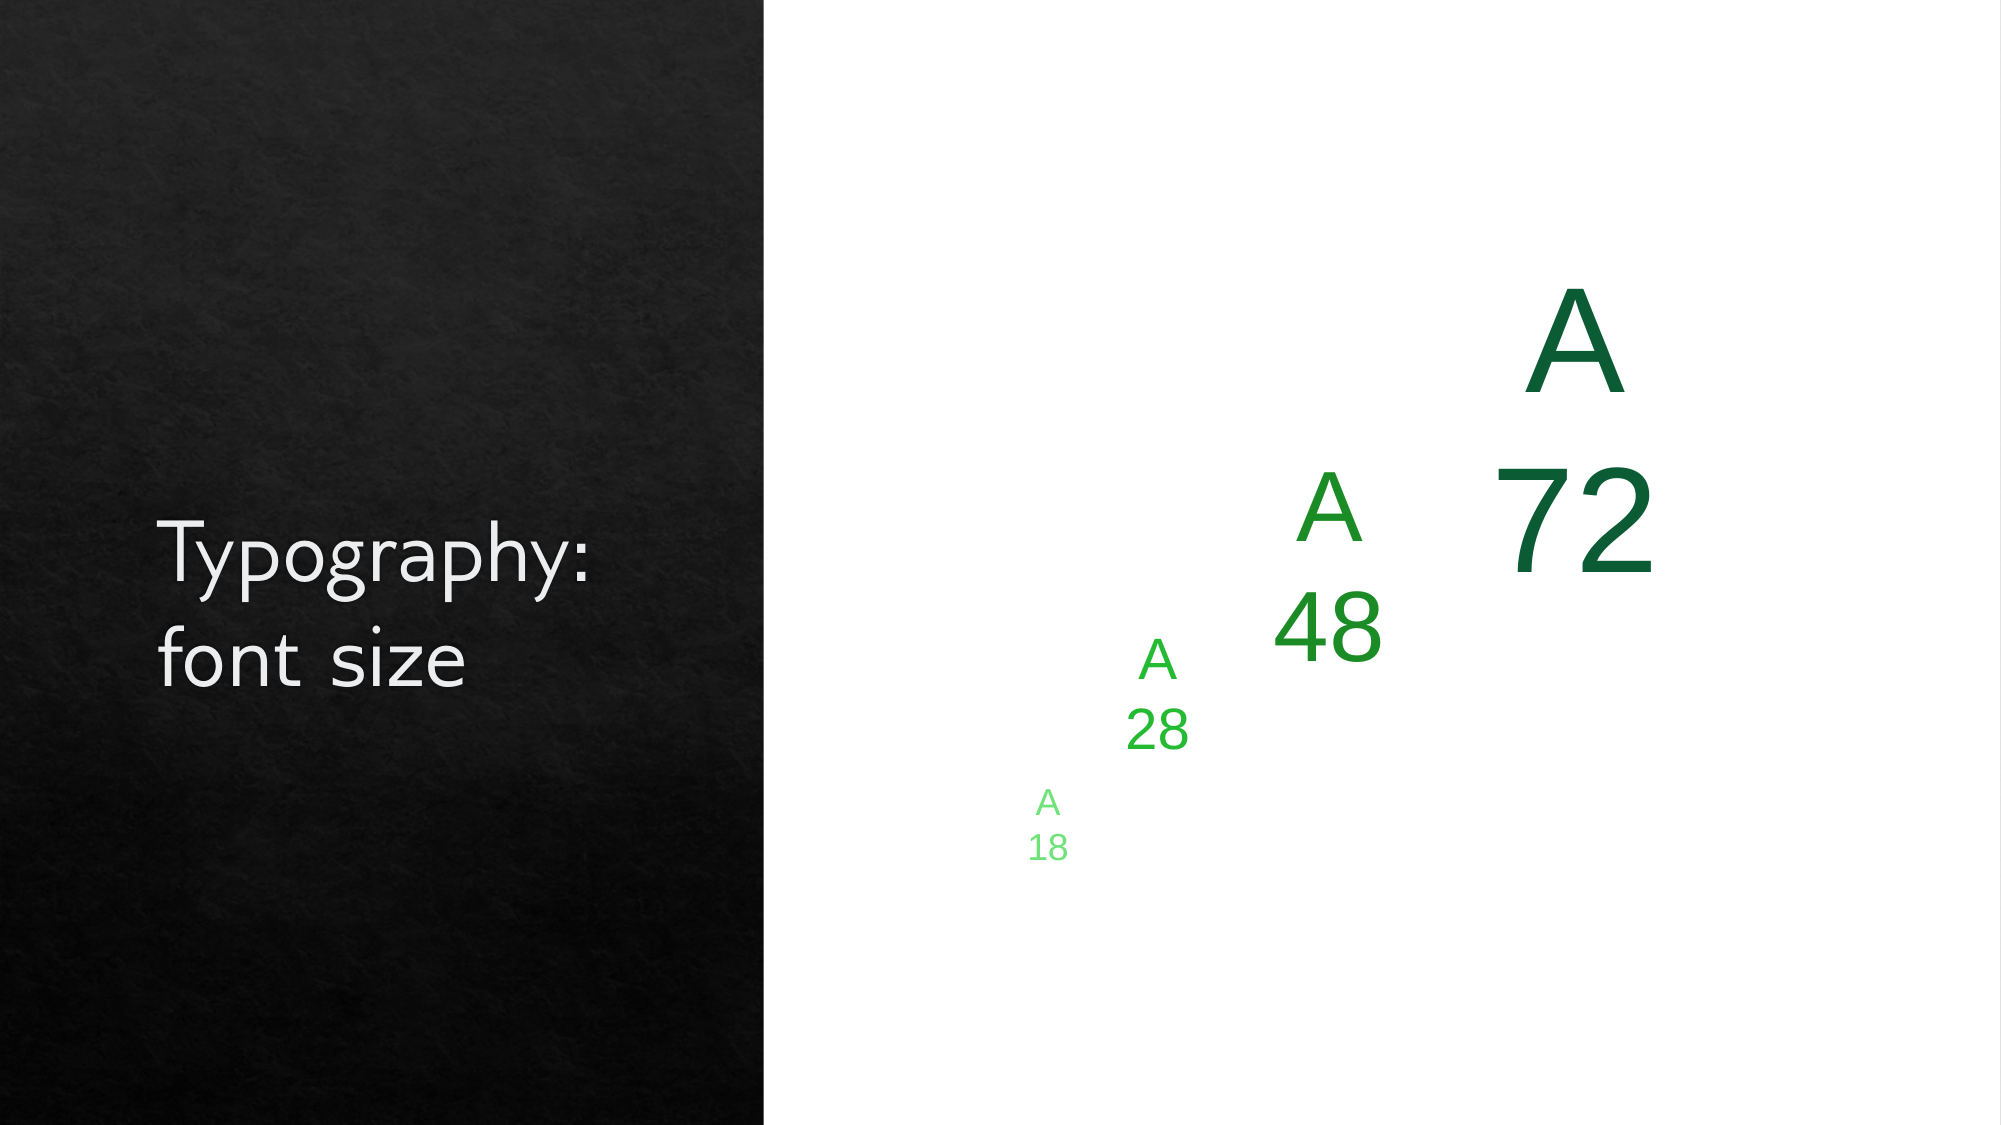

# Typography: font size
A
72
A
48
A
28
A
18